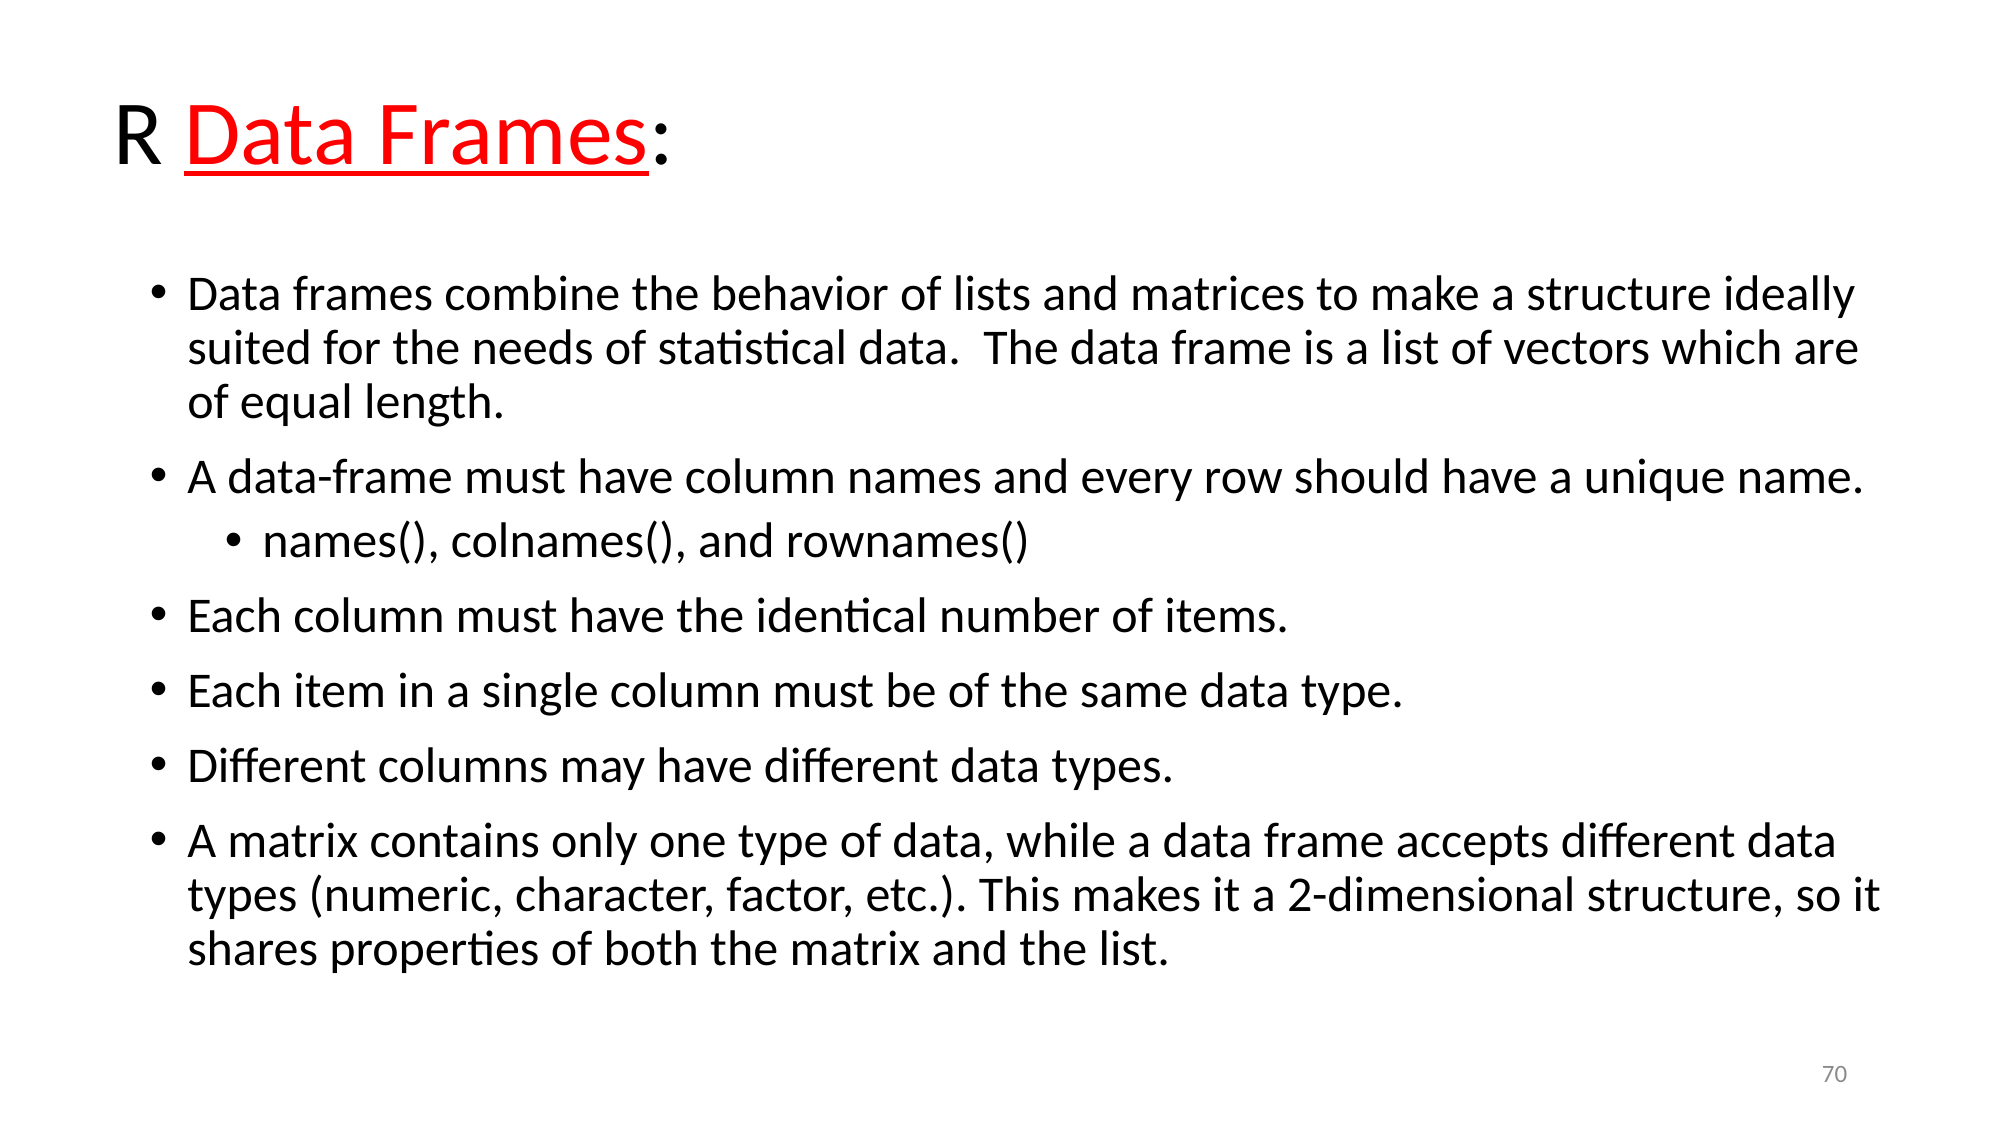

# R Data Frames:
Data frames combine the behavior of lists and matrices to make a structure ideally suited for the needs of statistical data.  The data frame is a list of vectors which are of equal length.
A data-frame must have column names and every row should have a unique name.
names(), colnames(), and rownames()
Each column must have the identical number of items.
Each item in a single column must be of the same data type.
Different columns may have different data types.
A matrix contains only one type of data, while a data frame accepts different data types (numeric, character, factor, etc.). This makes it a 2-dimensional structure, so it shares properties of both the matrix and the list.

70